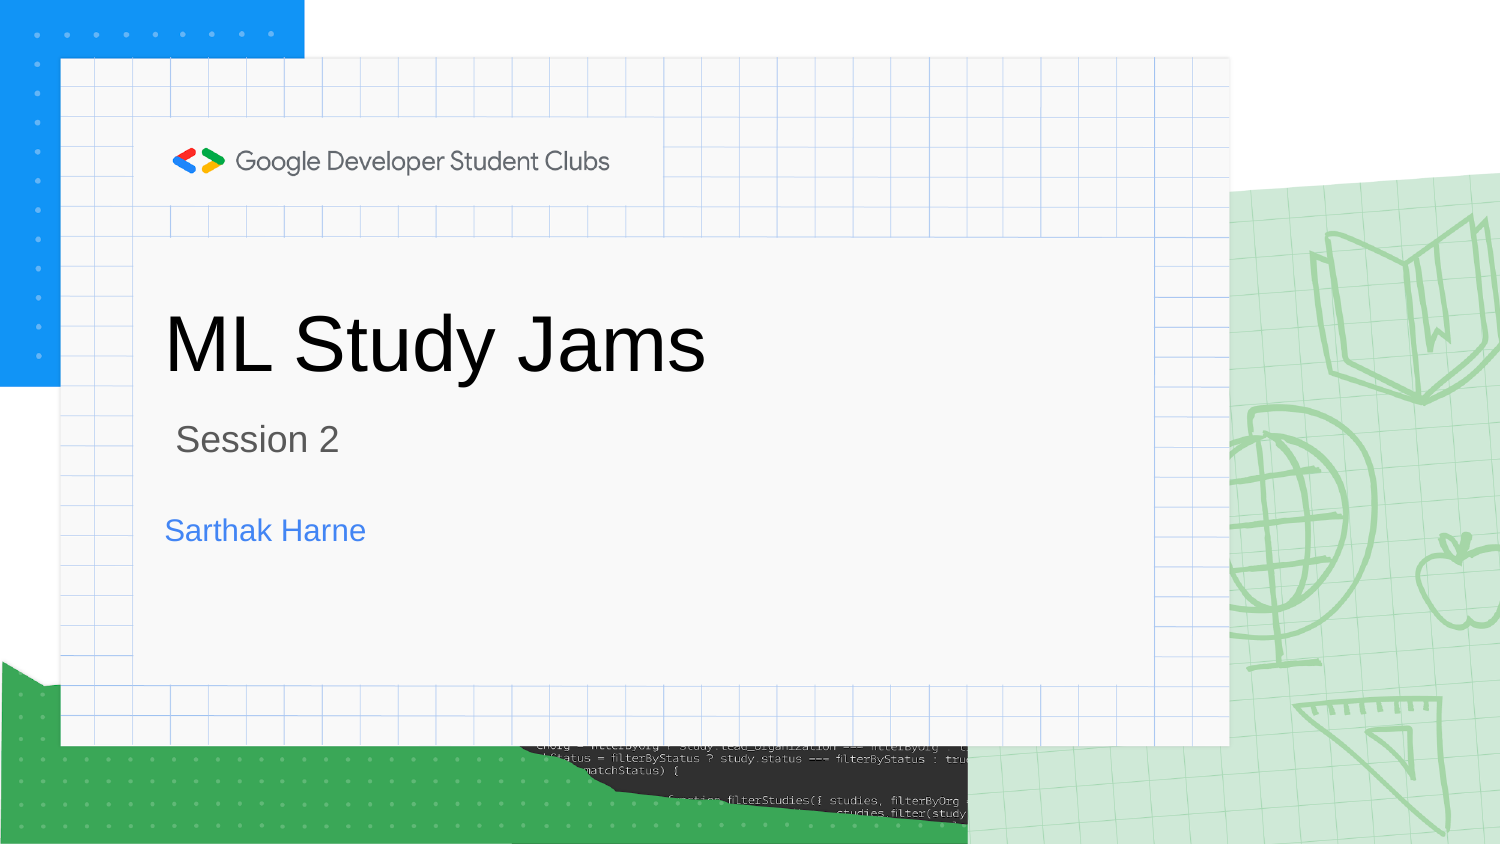

# ML Study Jams
Session 2
Sarthak Harne